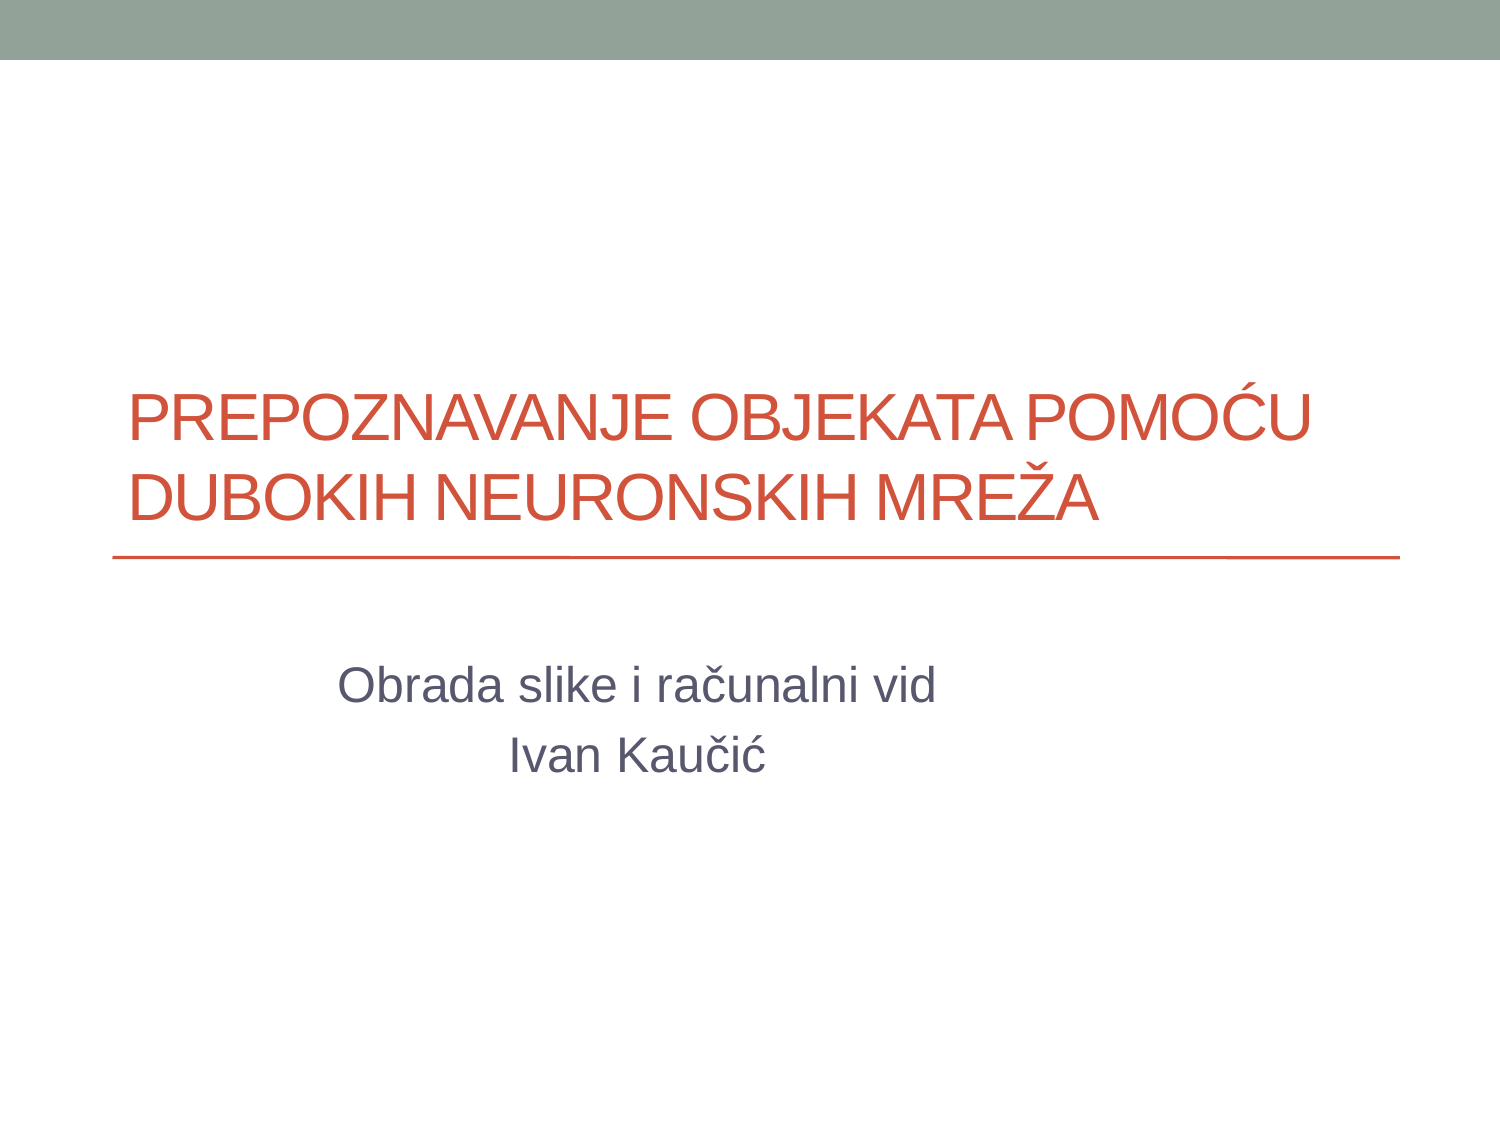

# Prepoznavanje objekata pomoću dubokih neuronskih mreža

Obrada slike i računalni vid
Ivan Kaučić